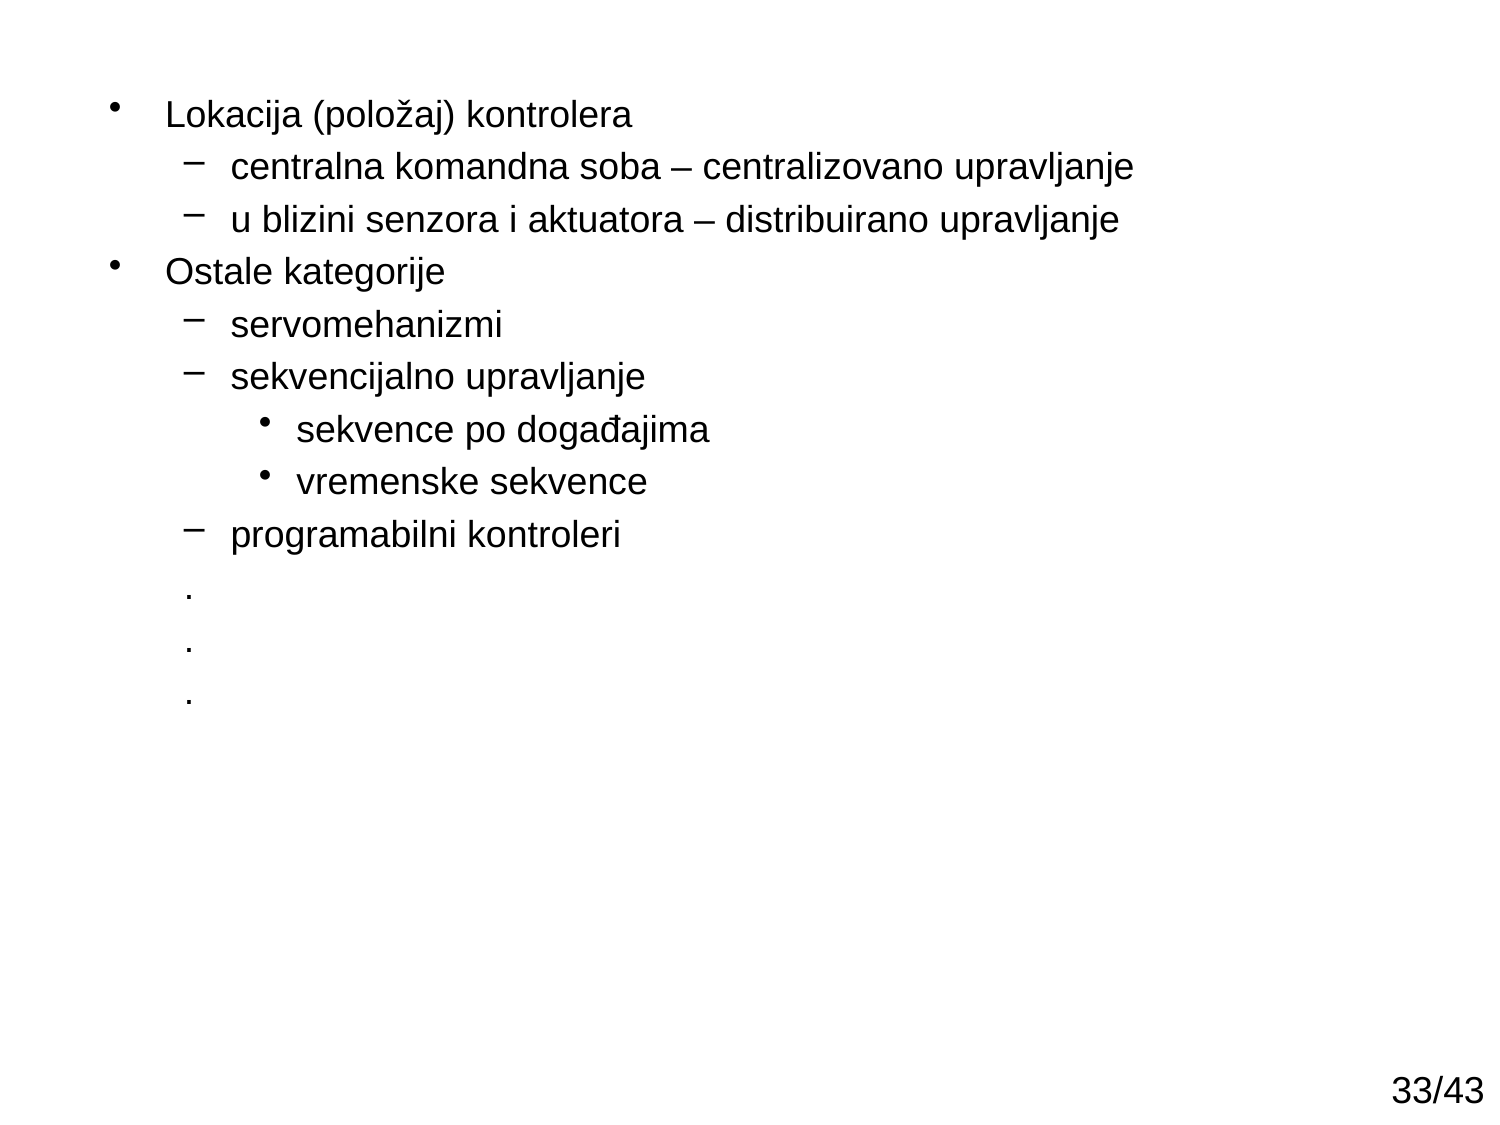

Lokacija (položaj) kontrolera
centralna komandna soba – centralizovano upravljanje
u blizini senzora i aktuatora – distribuirano upravljanje
Ostale kategorije
servomehanizmi
sekvencijalno upravljanje
sekvence po događajima
vremenske sekvence
programabilni kontroleri
.
.
.

33/43